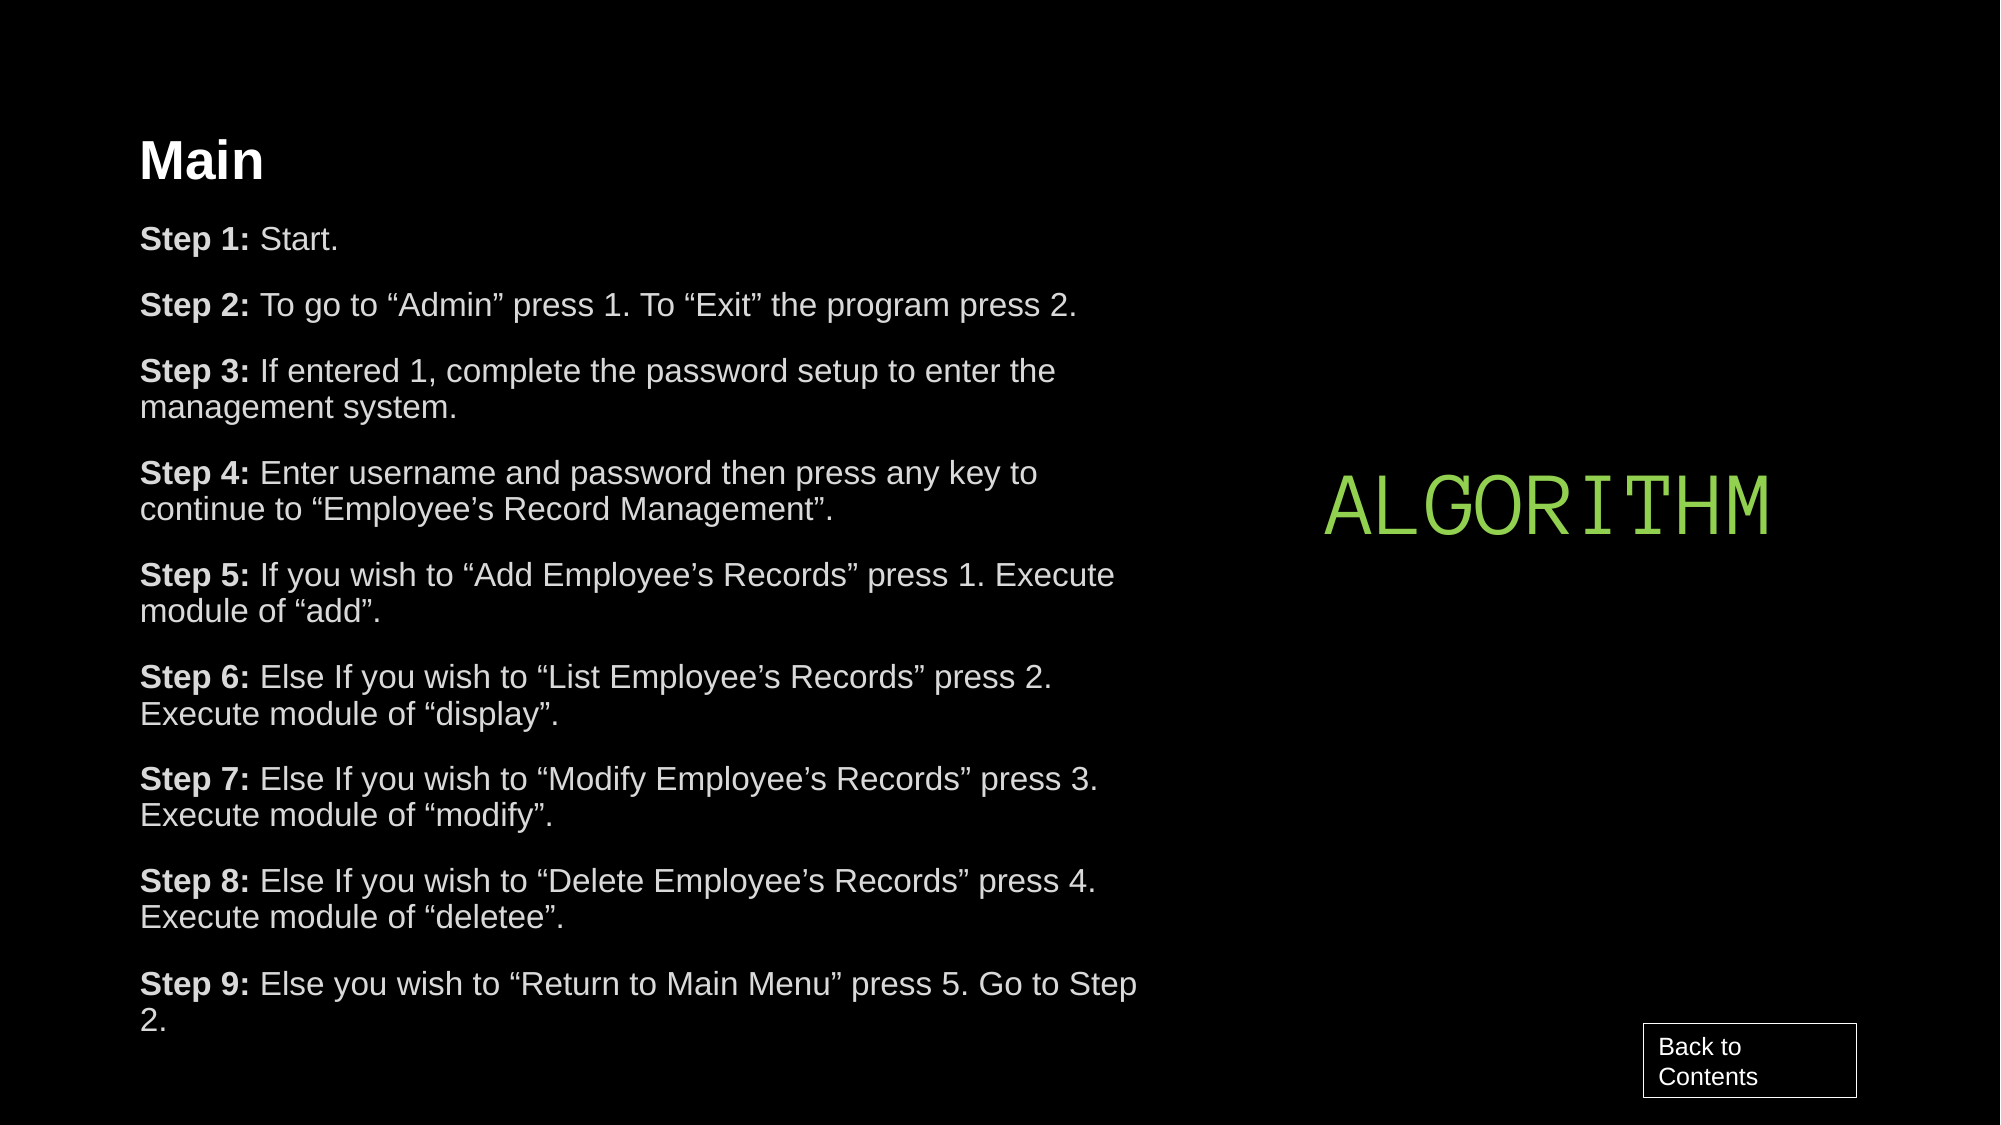

Main
Step 1: Start.
Step 2: To go to “Admin” press 1. To “Exit” the program press 2.
Step 3: If entered 1, complete the password setup to enter the management system.
Step 4: Enter username and password then press any key to continue to “Employee’s Record Management”.
Step 5: If you wish to “Add Employee’s Records” press 1. Execute module of “add”.
Step 6: Else If you wish to “List Employee’s Records” press 2. Execute module of “display”.
Step 7: Else If you wish to “Modify Employee’s Records” press 3. Execute module of “modify”.
Step 8: Else If you wish to “Delete Employee’s Records” press 4. Execute module of “deletee”.
Step 9: Else you wish to “Return to Main Menu” press 5. Go to Step 2.

# ALGORITHM
Back to Contents